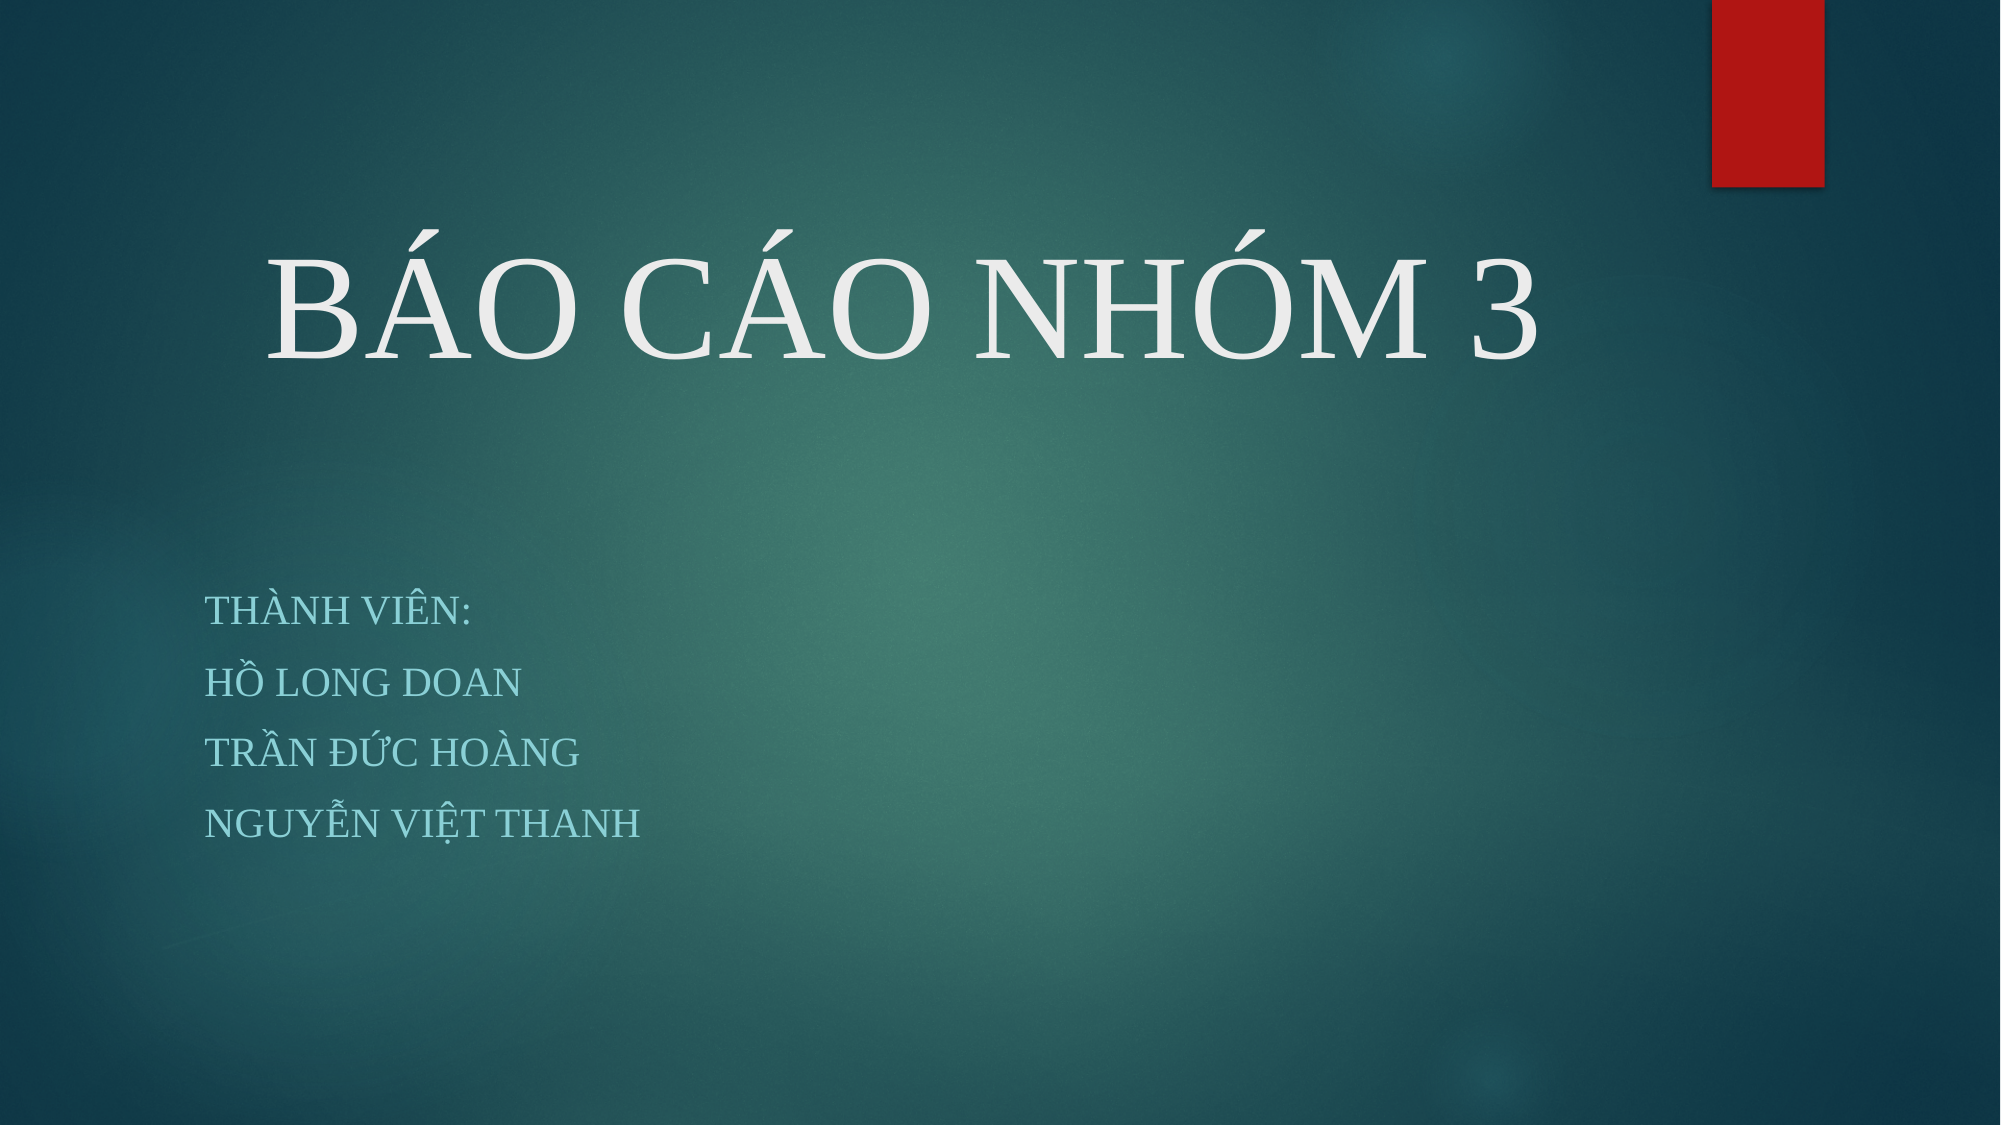

# BÁO CÁO NHÓM 3
Thành viên:
Hồ Long Doan
Trần Đức Hoàng
Nguyễn Việt Thanh